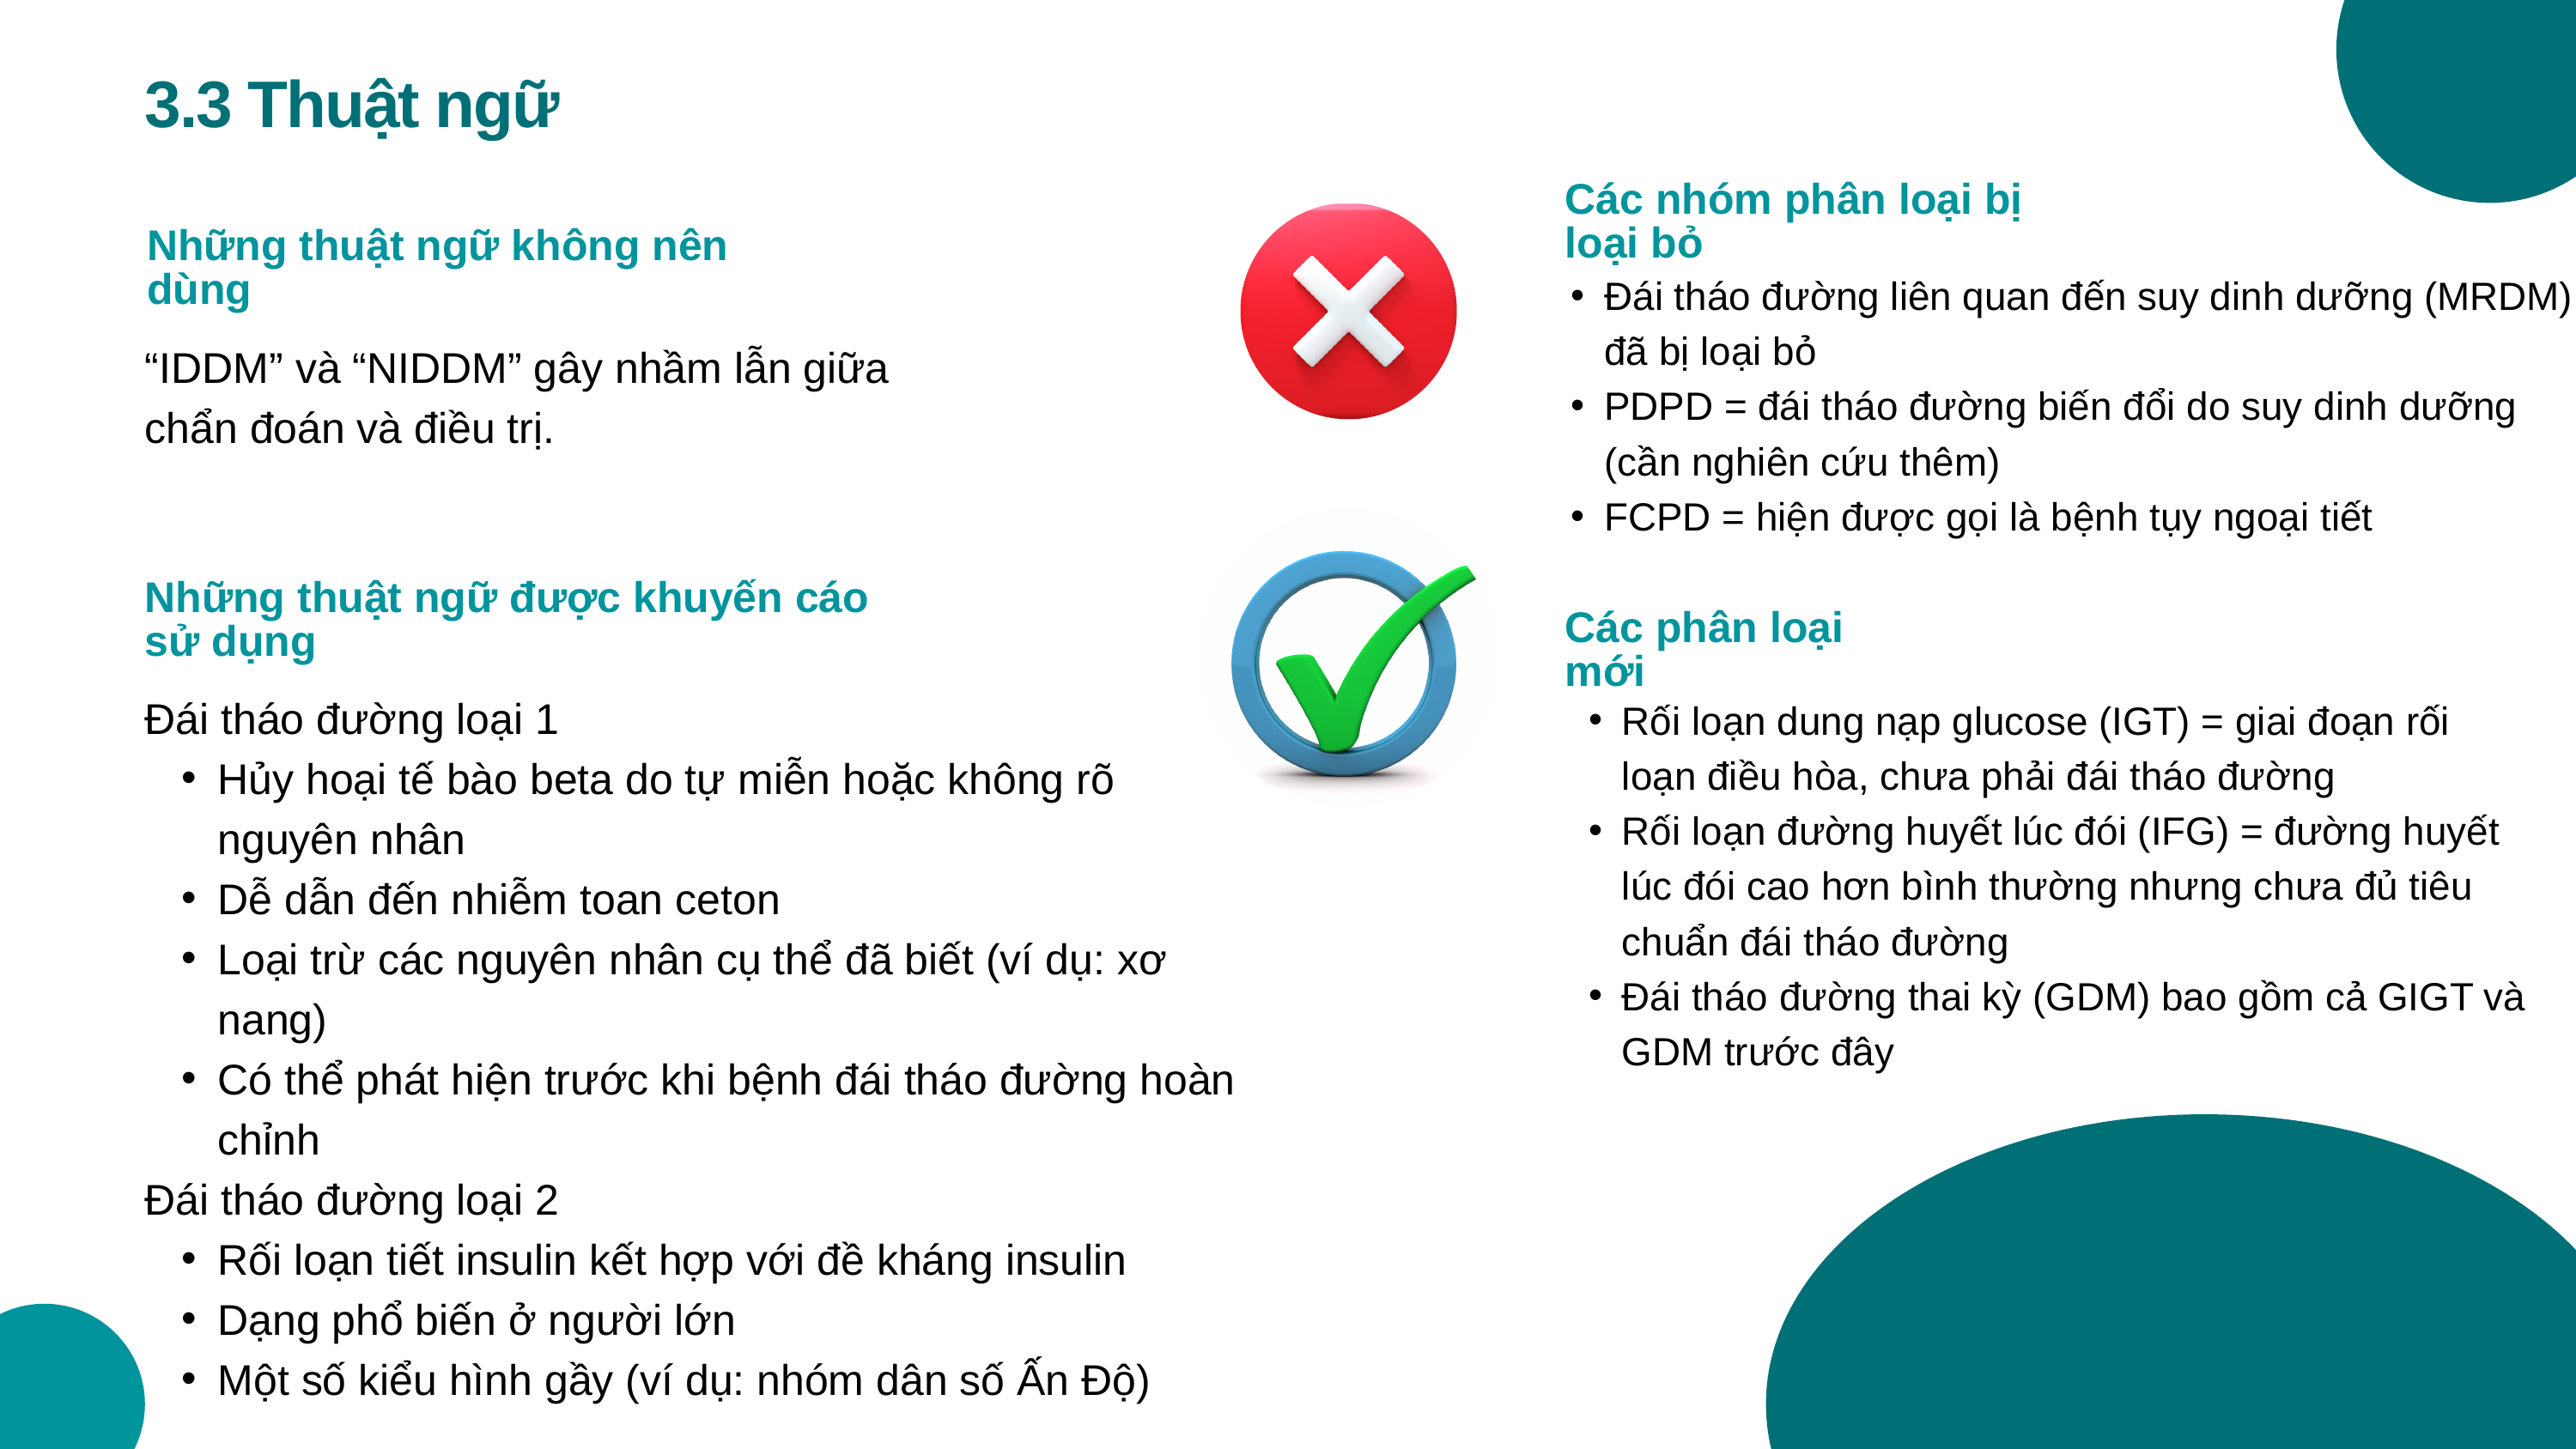

3.3 Thuật ngữ
Các nhóm phân loại bị loại bỏ

Những thuật ngữ không nên dùng
Đái tháo đường liên quan đến suy dinh dưỡng (MRDM) đã bị loại bỏ
PDPD = đái tháo đường biến đổi do suy dinh dưỡng (cần nghiên cứu thêm)
FCPD = hiện được gọi là bệnh tụy ngoại tiết
“IDDM” và “NIDDM” gây nhầm lẫn giữa chẩn đoán và điều trị.

Những thuật ngữ được khuyến cáo sử dụng
Các phân loại mới
Đái tháo đường loại 1
Hủy hoại tế bào beta do tự miễn hoặc không rõ nguyên nhân
Dễ dẫn đến nhiễm toan ceton
Loại trừ các nguyên nhân cụ thể đã biết (ví dụ: xơ nang)
Có thể phát hiện trước khi bệnh đái tháo đường hoàn chỉnh
Đái tháo đường loại 2
Rối loạn tiết insulin kết hợp với đề kháng insulin
Dạng phổ biến ở người lớn
Một số kiểu hình gầy (ví dụ: nhóm dân số Ấn Độ)

Rối loạn dung nạp glucose (IGT) = giai đoạn rối loạn điều hòa, chưa phải đái tháo đường
Rối loạn đường huyết lúc đói (IFG) = đường huyết lúc đói cao hơn bình thường nhưng chưa đủ tiêu chuẩn đái tháo đường
Đái tháo đường thai kỳ (GDM) bao gồm cả GIGT và GDM trước đây